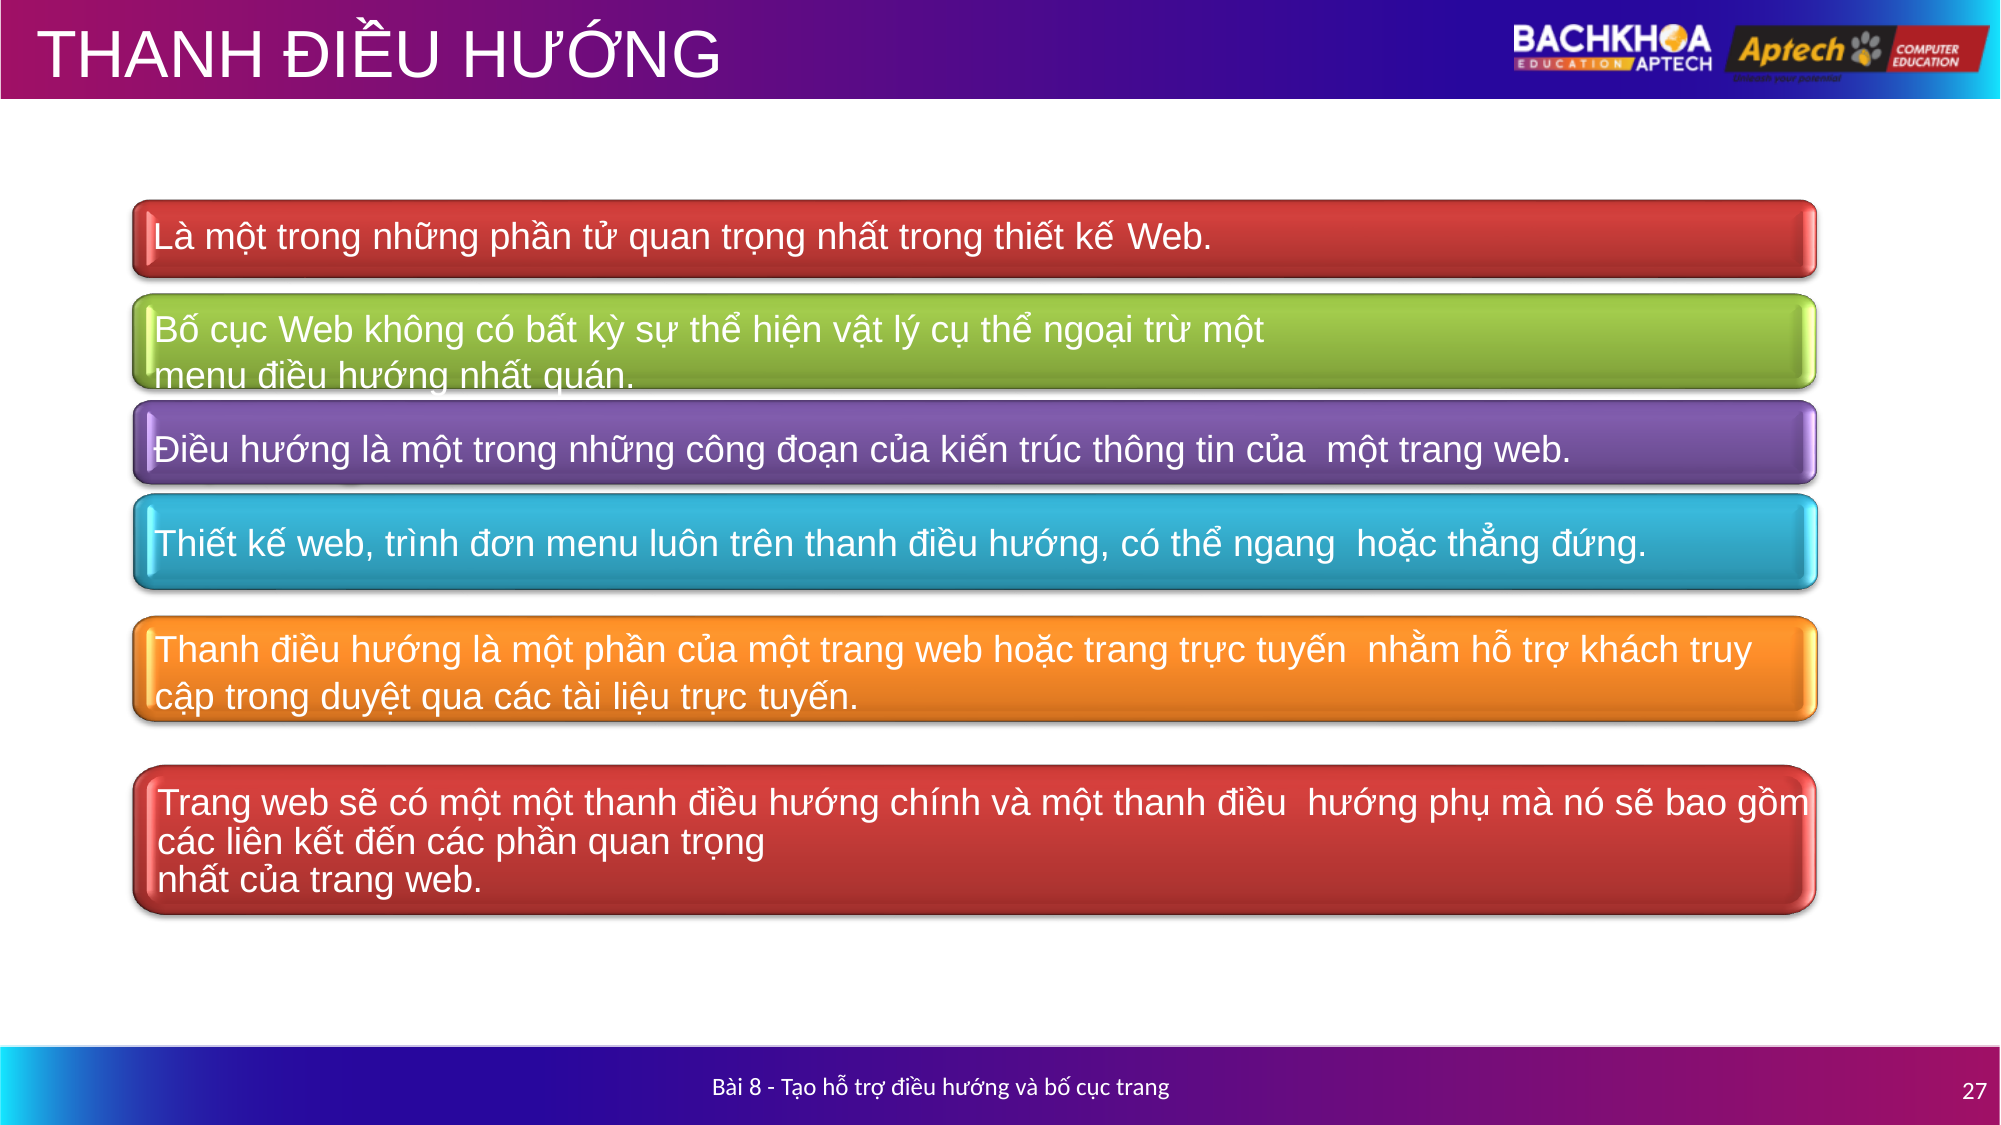

# THANH ĐIỀU HƯỚNG

Là một trong những phần tử quan trọng nhất trong thiết kế Web.

Bố cục Web không có bất kỳ sự thể hiện vật lý cụ thể ngoại trừ một
menu điều hướng nhất quán.
Điều hướng là một trong những công đoạn của kiến trúc thông tin của  một trang web.

Thiết kế web, trình đơn menu luôn trên thanh điều hướng, có thể ngang  hoặc thẳng đứng.

Thanh điều hướng là một phần của một trang web hoặc trang trực tuyến  nhằm hỗ trợ khách truy cập trong duyệt qua các tài liệu trực tuyến.

Trang web sẽ có một một thanh điều hướng chính và một thanh điều  hướng phụ mà nó sẽ bao gồm các liên kết đến các phần quan trọng
nhất của trang web.

Bài 8 - Tạo hỗ trợ điều hướng và bố cục trang
27